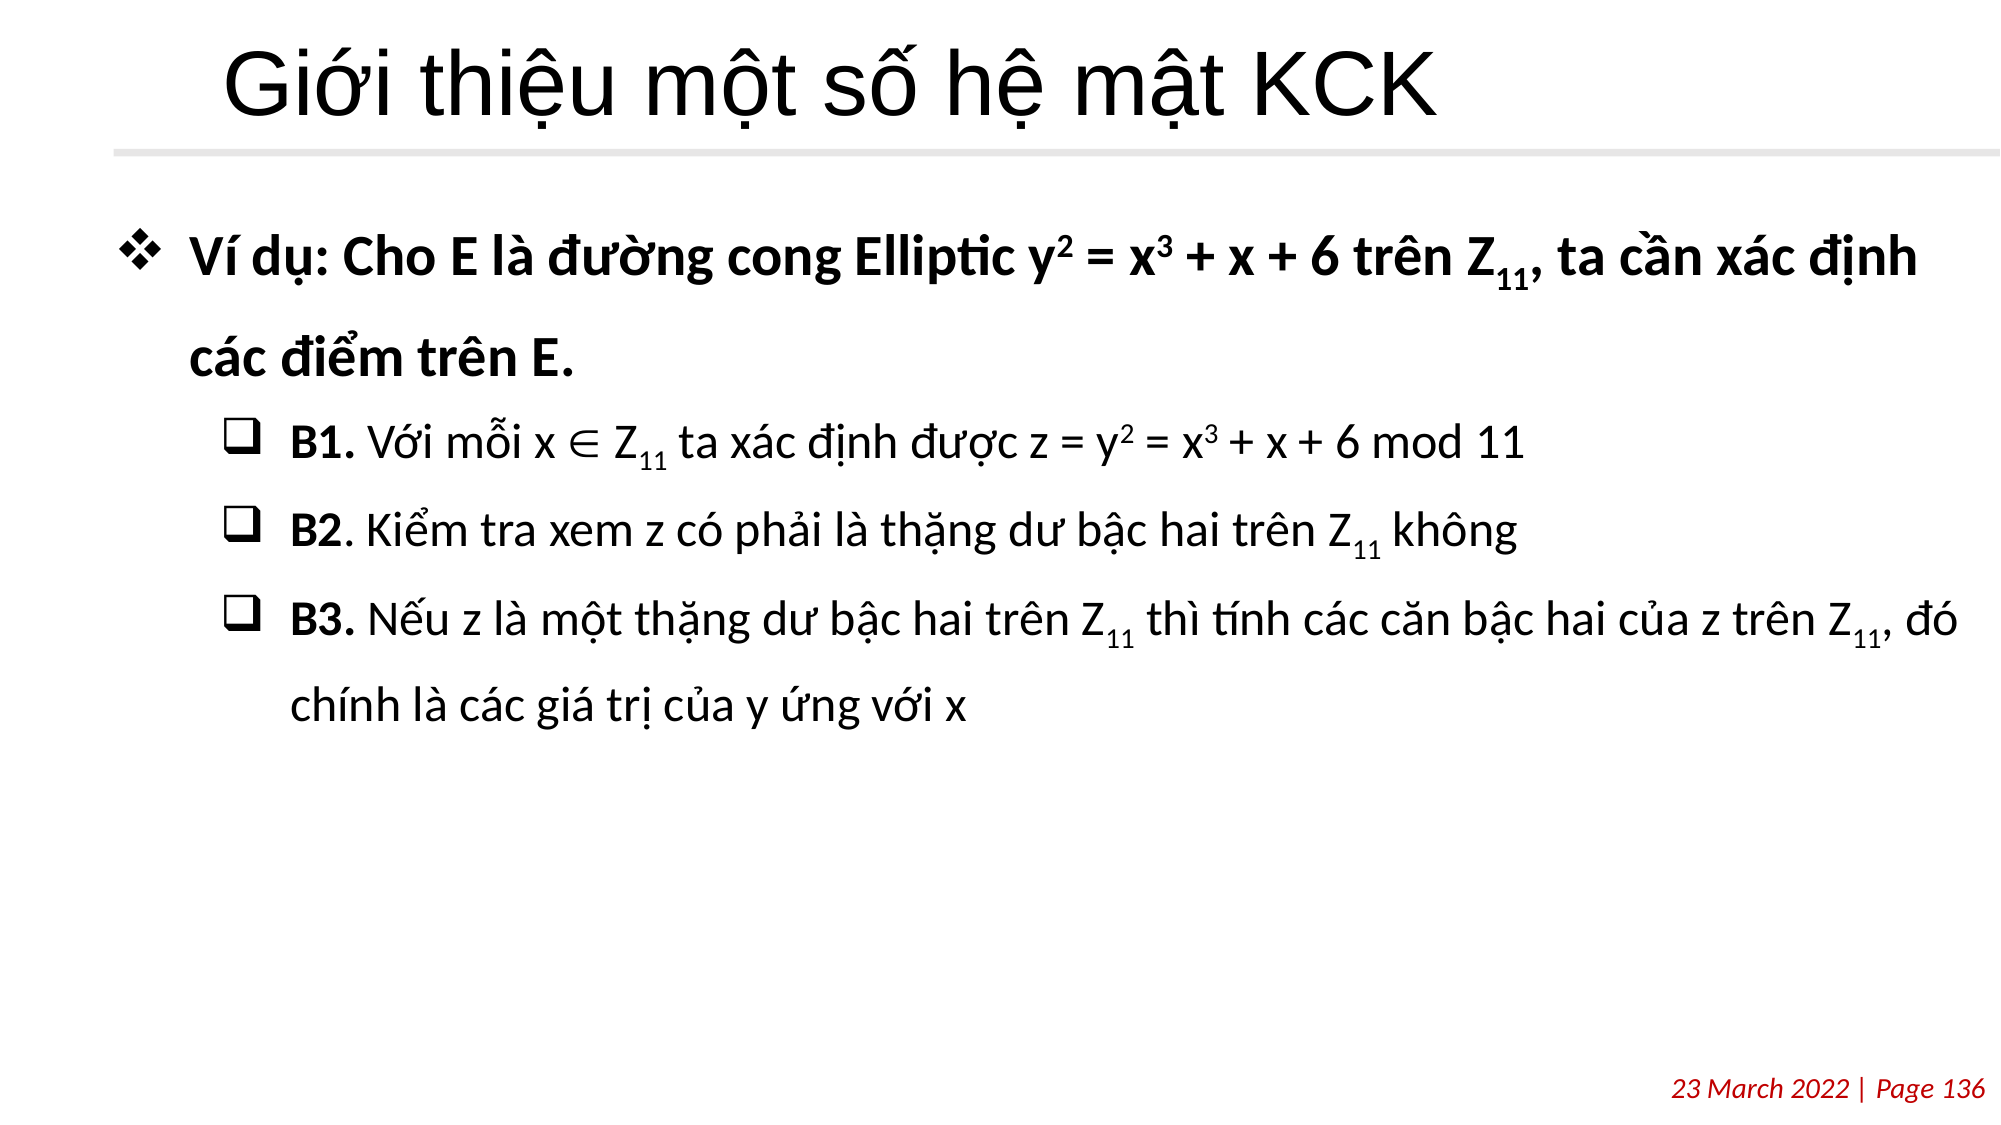

# Giới thiệu một số hệ mật KCK
Ví dụ: Cho E là đường cong Elliptic y2 = x3 + x + 6 trên Z11, ta cần xác định các điểm trên E.
B1. Với mỗi x ∈ Z11 ta xác định được z = y2 = x3 + x + 6 mod 11
B2. Kiểm tra xem z có phải là thặng dư bậc hai trên Z11 không
B3. Nếu z là một thặng dư bậc hai trên Z11 thì tính các căn bậc hai của z trên Z11, đó chính là các giá trị của y ứng với x